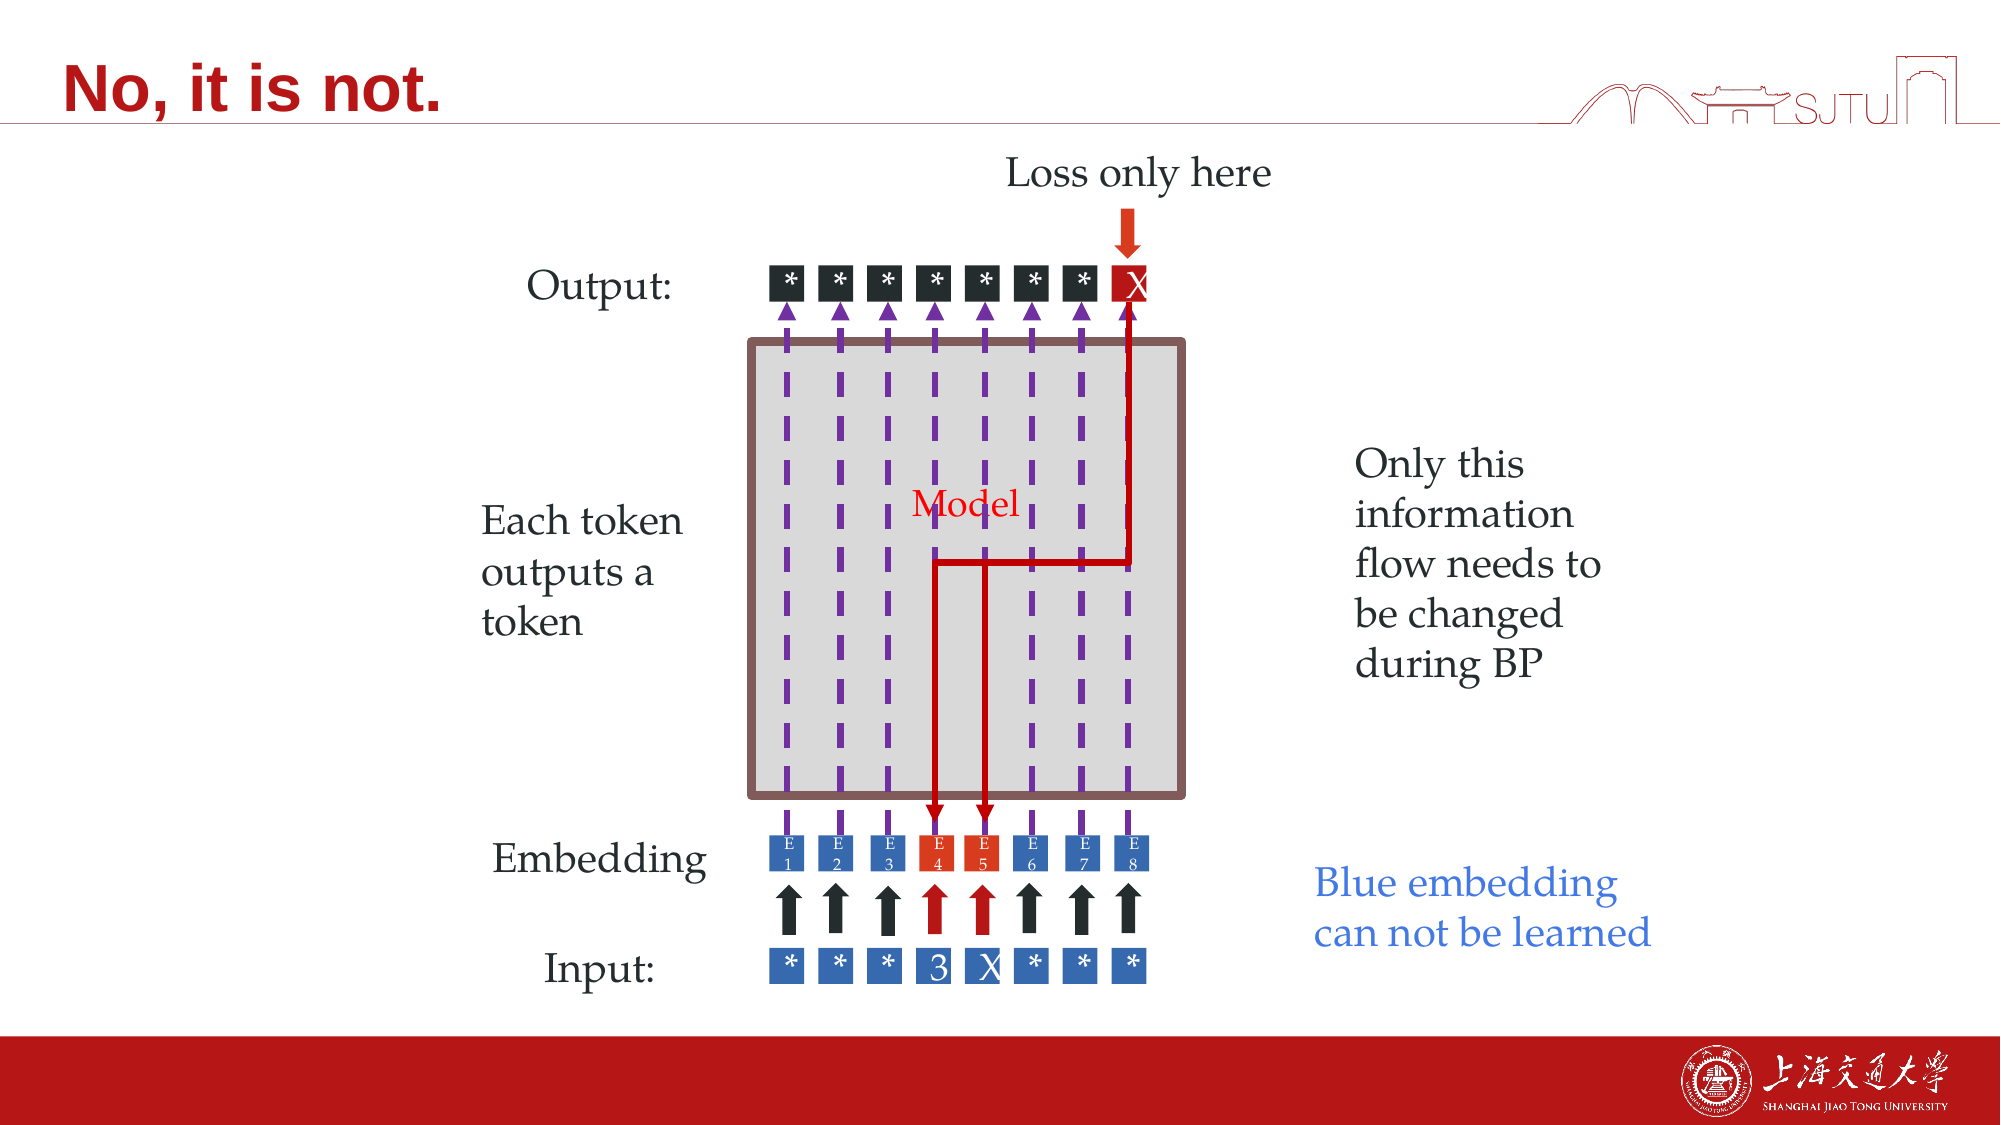

# No, it is not.
Loss only here

Output:
*
*
*
*
*
*
*
X
Model

Only this information flow needs to be changed during BP
Each token outputs a token
Embedding
E1
E2
E3
E4
E5
E6
E7
E8
Blue embedding can not be learned

Input:
*
*
*
3
X
*
*
*